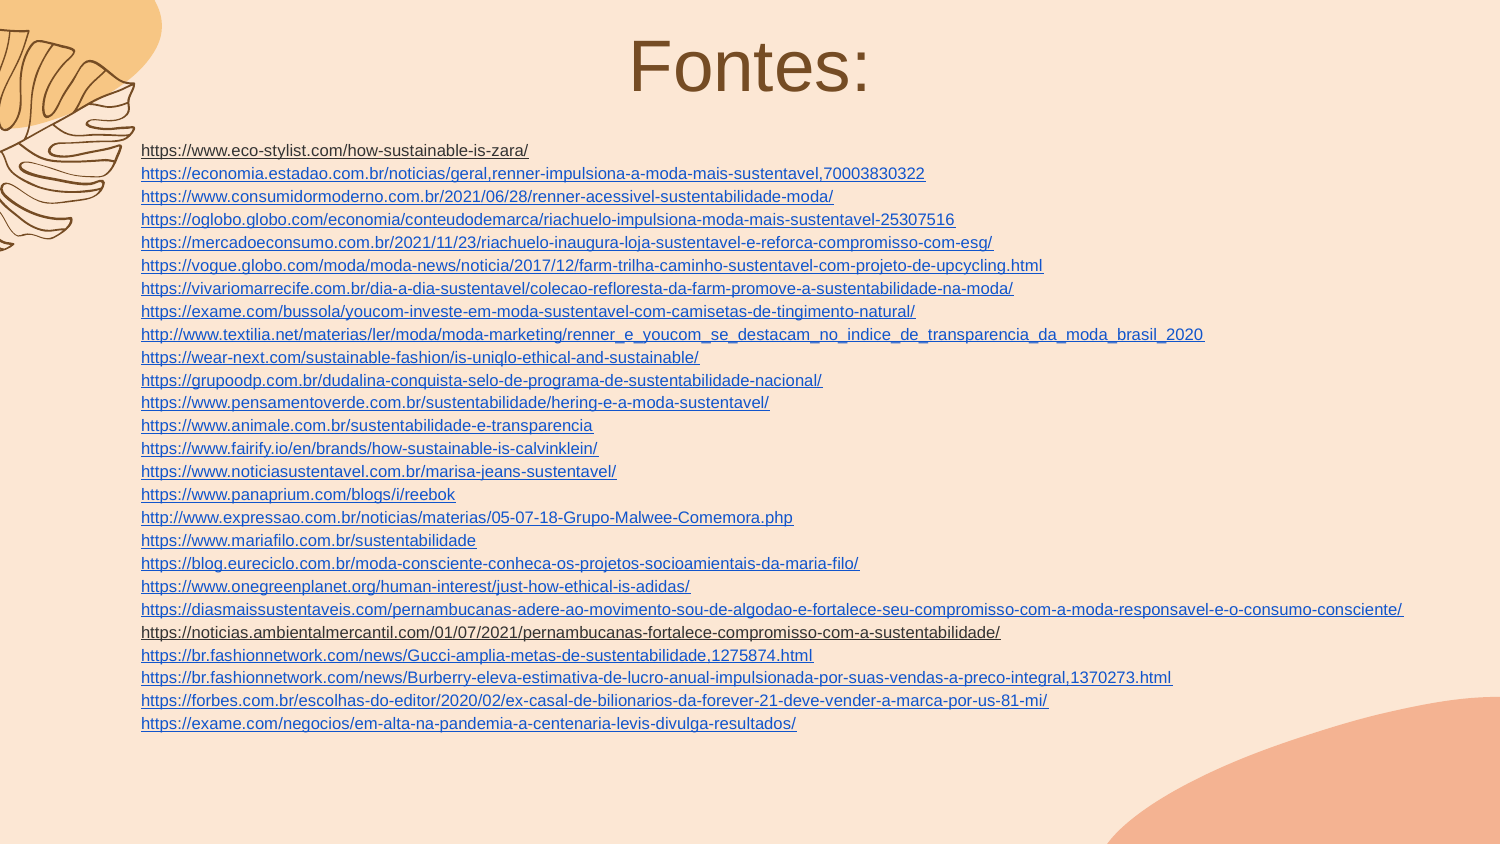

# Fontes:

https://www.eco-stylist.com/how-sustainable-is-zara/
https://economia.estadao.com.br/noticias/geral,renner-impulsiona-a-moda-mais-sustentavel,70003830322
https://www.consumidormoderno.com.br/2021/06/28/renner-acessivel-sustentabilidade-moda/
https://oglobo.globo.com/economia/conteudodemarca/riachuelo-impulsiona-moda-mais-sustentavel-25307516
https://mercadoeconsumo.com.br/2021/11/23/riachuelo-inaugura-loja-sustentavel-e-reforca-compromisso-com-esg/
https://vogue.globo.com/moda/moda-news/noticia/2017/12/farm-trilha-caminho-sustentavel-com-projeto-de-upcycling.html
https://vivariomarrecife.com.br/dia-a-dia-sustentavel/colecao-refloresta-da-farm-promove-a-sustentabilidade-na-moda/
https://exame.com/bussola/youcom-investe-em-moda-sustentavel-com-camisetas-de-tingimento-natural/
http://www.textilia.net/materias/ler/moda/moda-marketing/renner_e_youcom_se_destacam_no_indice_de_transparencia_da_moda_brasil_2020
https://wear-next.com/sustainable-fashion/is-uniqlo-ethical-and-sustainable/
https://grupoodp.com.br/dudalina-conquista-selo-de-programa-de-sustentabilidade-nacional/
https://www.pensamentoverde.com.br/sustentabilidade/hering-e-a-moda-sustentavel/
https://www.animale.com.br/sustentabilidade-e-transparencia
https://www.fairify.io/en/brands/how-sustainable-is-calvinklein/
https://www.noticiasustentavel.com.br/marisa-jeans-sustentavel/
https://www.panaprium.com/blogs/i/reebok
http://www.expressao.com.br/noticias/materias/05-07-18-Grupo-Malwee-Comemora.php
https://www.mariafilo.com.br/sustentabilidade
https://blog.eureciclo.com.br/moda-consciente-conheca-os-projetos-socioamientais-da-maria-filo/
https://www.onegreenplanet.org/human-interest/just-how-ethical-is-adidas/
https://diasmaissustentaveis.com/pernambucanas-adere-ao-movimento-sou-de-algodao-e-fortalece-seu-compromisso-com-a-moda-responsavel-e-o-consumo-consciente/
https://noticias.ambientalmercantil.com/01/07/2021/pernambucanas-fortalece-compromisso-com-a-sustentabilidade/
https://br.fashionnetwork.com/news/Gucci-amplia-metas-de-sustentabilidade,1275874.html
https://br.fashionnetwork.com/news/Burberry-eleva-estimativa-de-lucro-anual-impulsionada-por-suas-vendas-a-preco-integral,1370273.html
https://forbes.com.br/escolhas-do-editor/2020/02/ex-casal-de-bilionarios-da-forever-21-deve-vender-a-marca-por-us-81-mi/
https://exame.com/negocios/em-alta-na-pandemia-a-centenaria-levis-divulga-resultados/